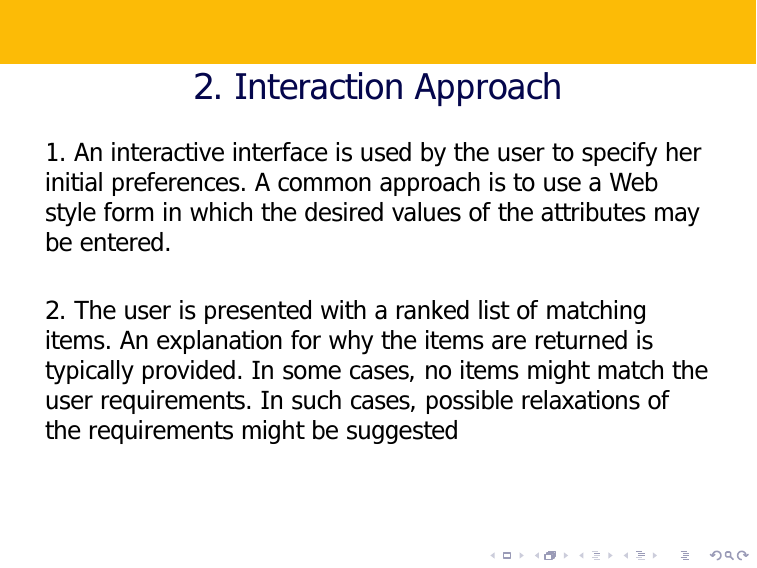

# 2. Interaction Approach
1. An interactive interface is used by the user to specify her initial preferences. A common approach is to use a Web style form in which the desired values of the attributes may be entered.

2. The user is presented with a ranked list of matching items. An explanation for why the items are returned is typically provided. In some cases, no items might match the user requirements. In such cases, possible relaxations of the requirements might be suggested